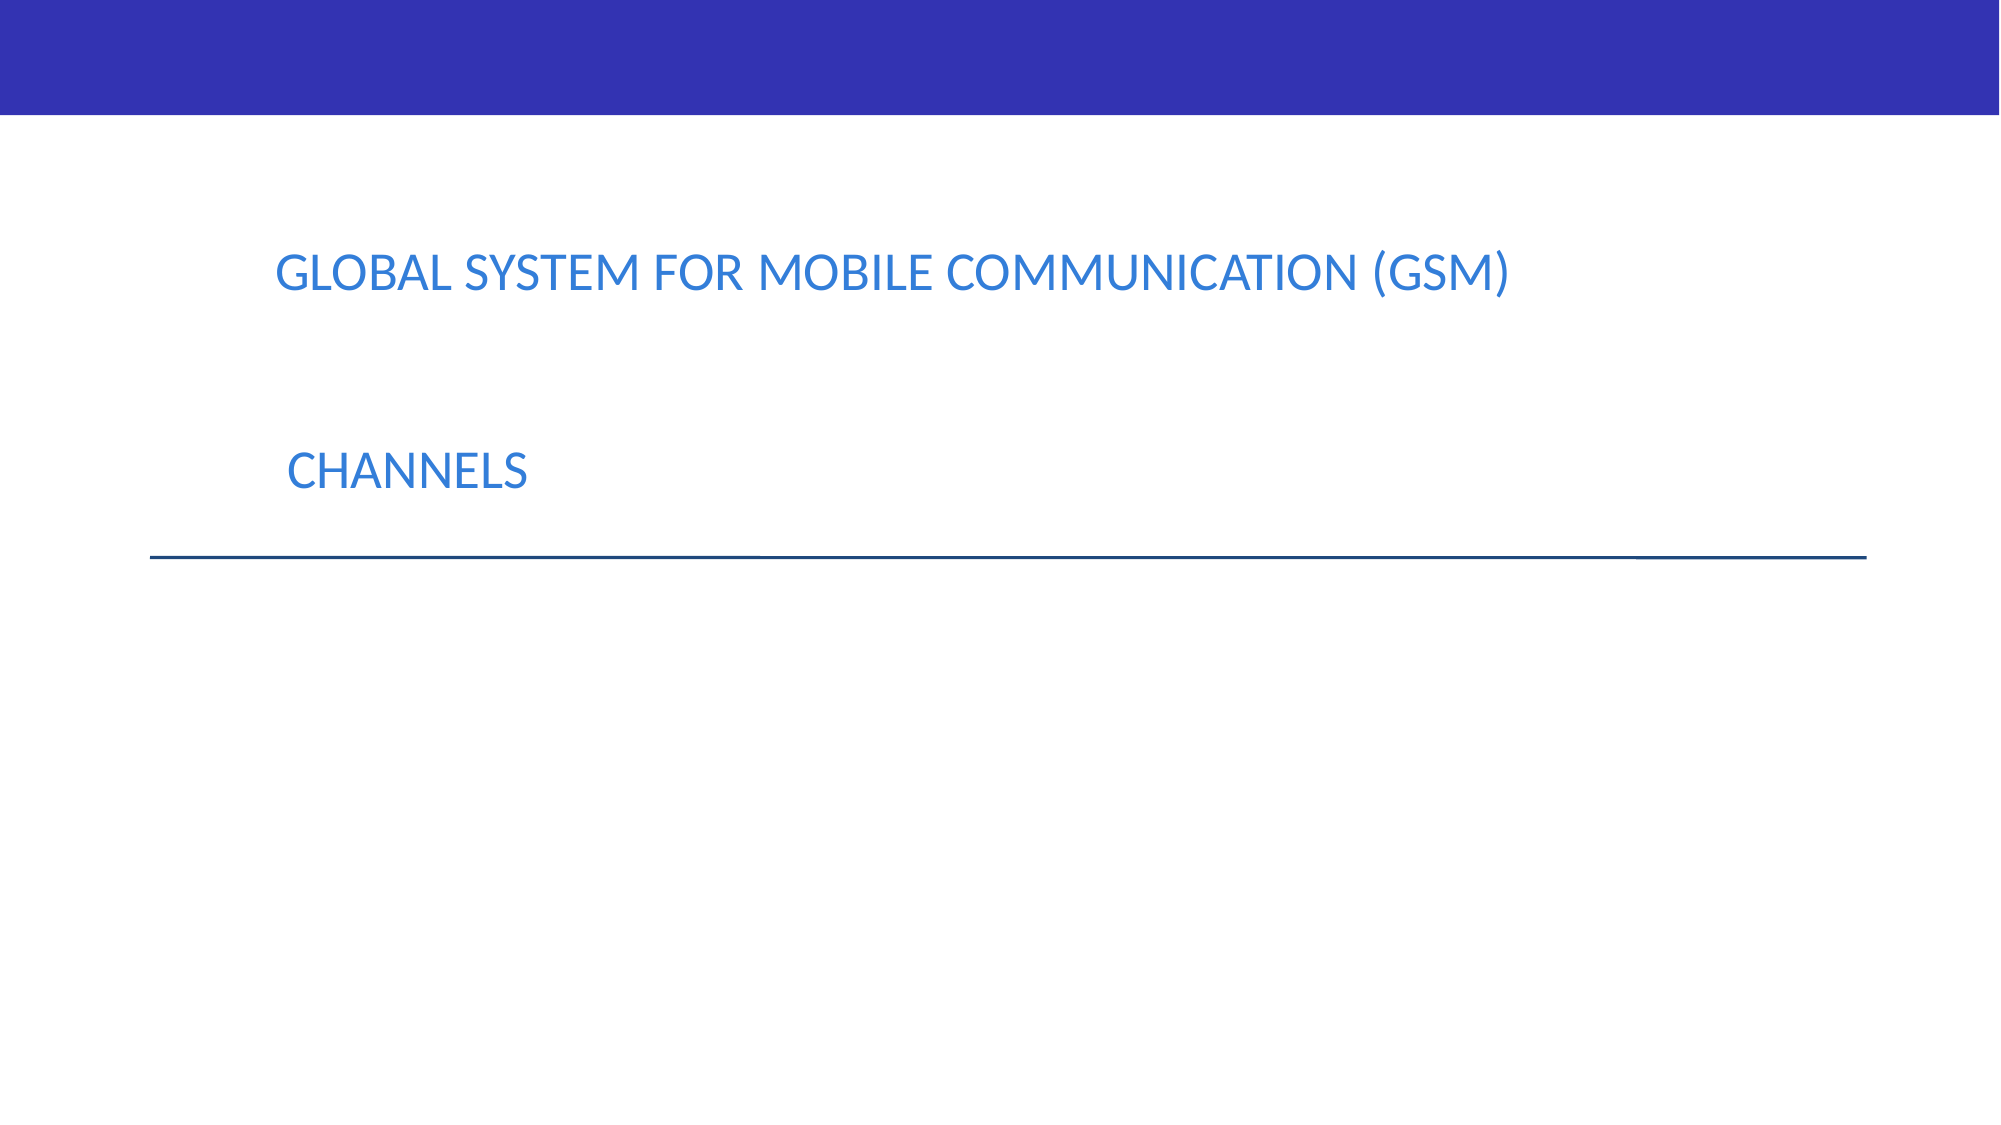

# Global System for Mobile Communication (GSM) Channels